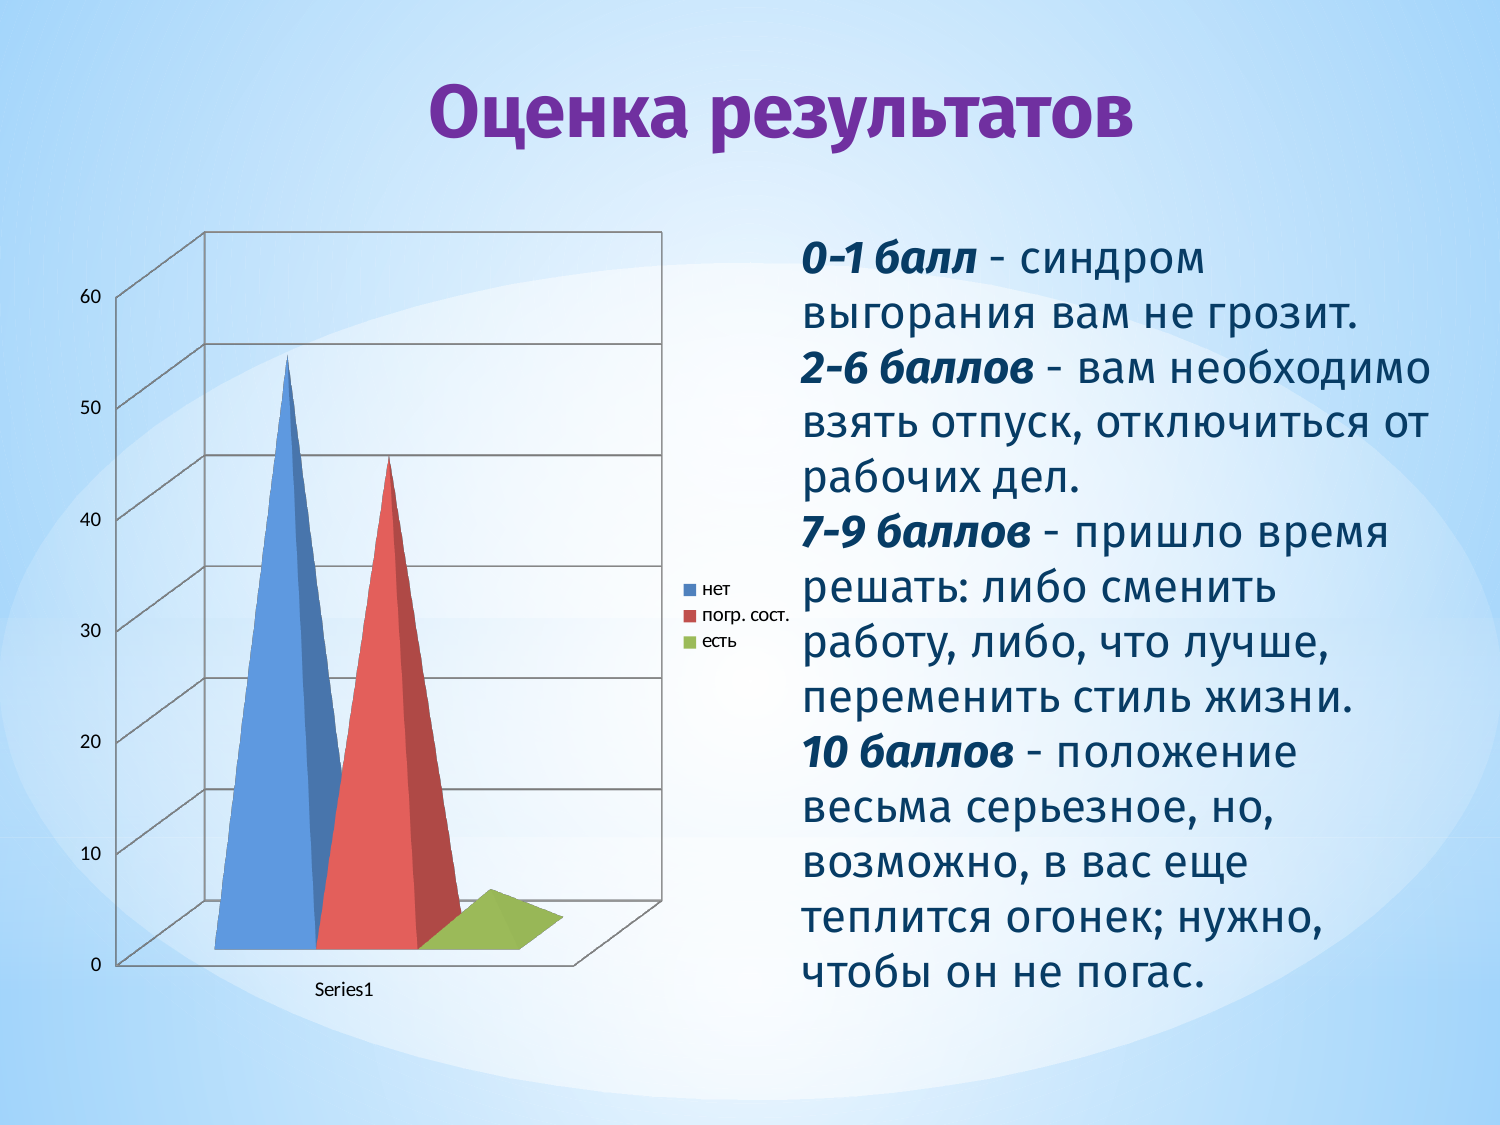

Оценка результатов

[unsupported chart]

0-1 балл - синдром выгорания вам не грозит.
2-6 баллов - вам необходимо взять отпуск, отключиться от ра­бочих дел.
7-9 баллов - пришло время решать: либо сменить работу, ли­бо, что лучше, переменить стиль жизни.
10 баллов - положение весьма серьезное, но, возможно, в вас еще теплится огонек; нужно, чтобы он не погас.